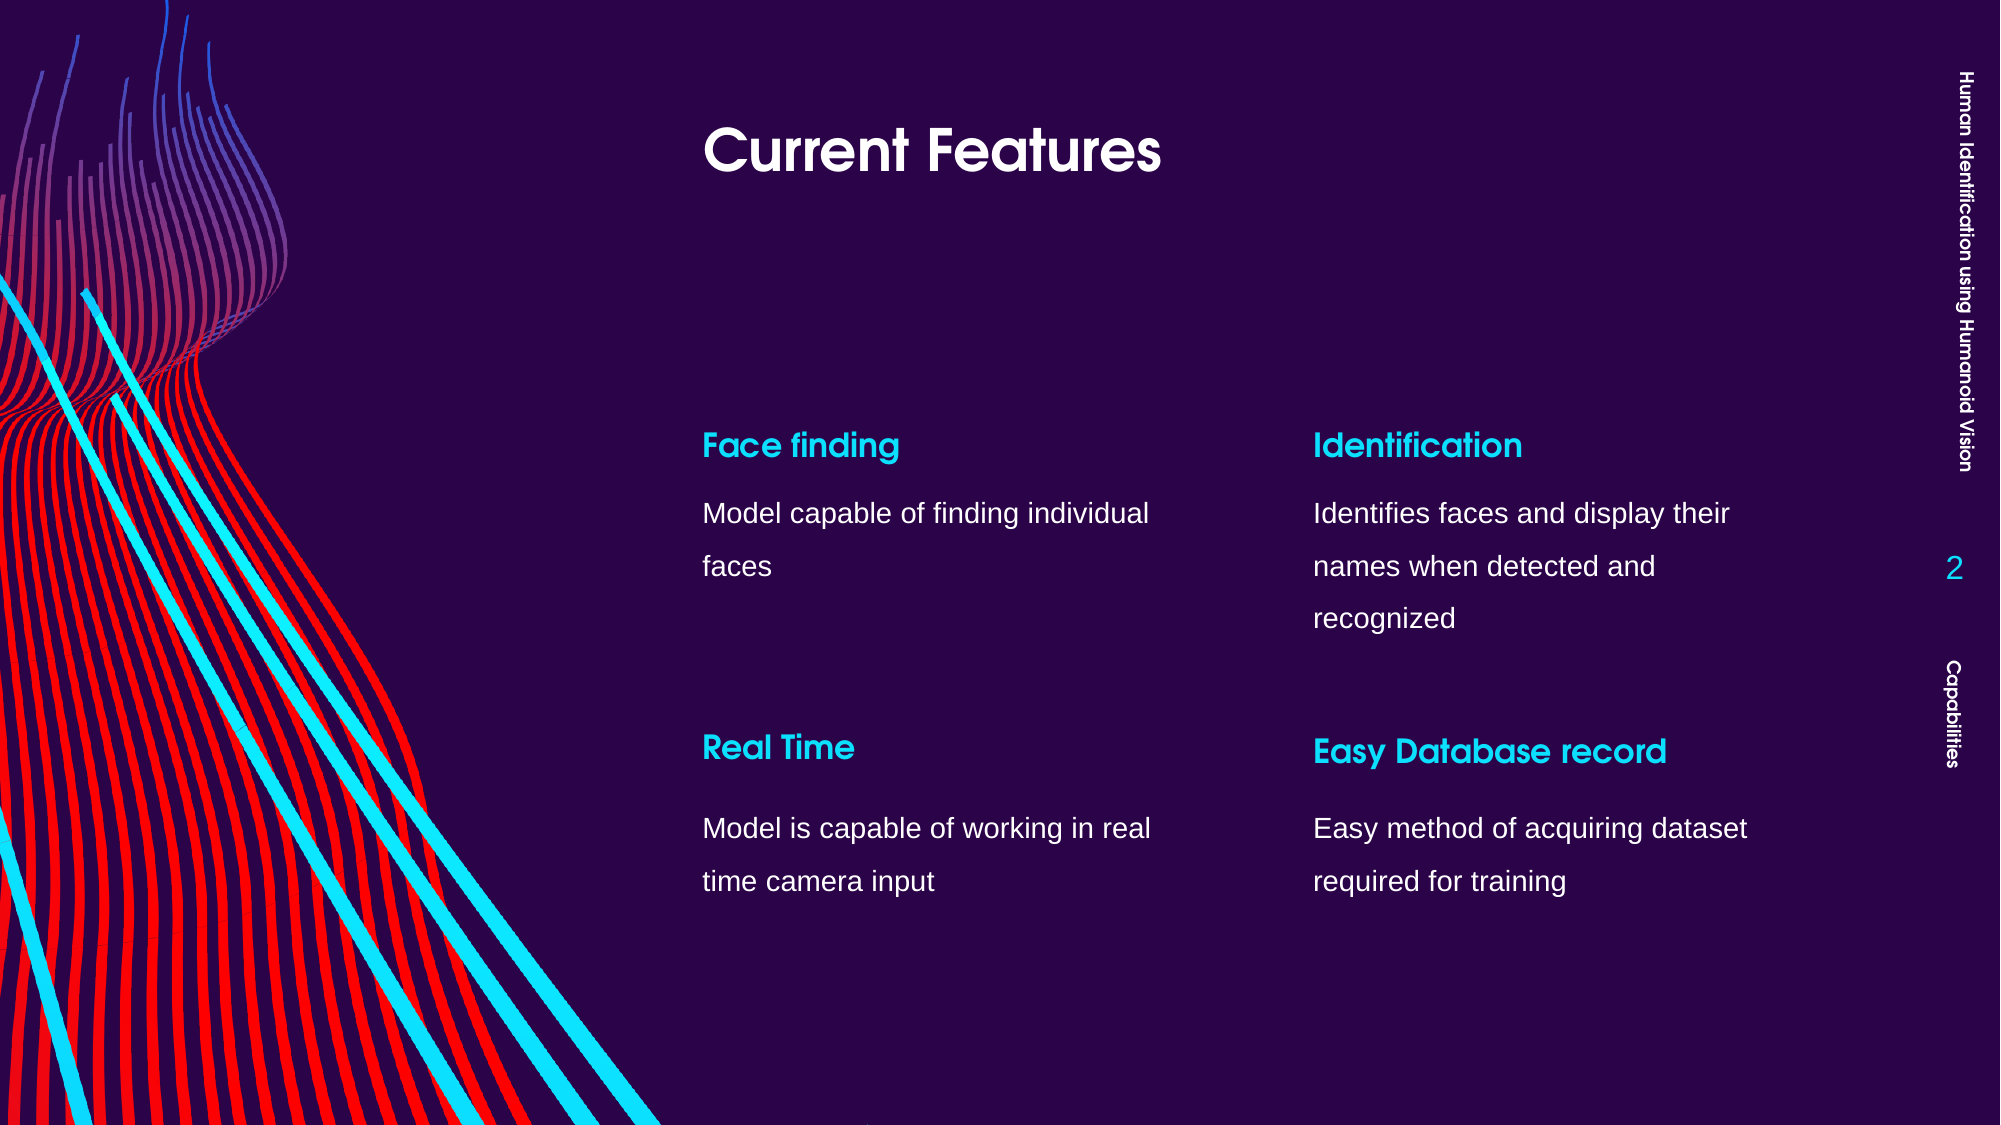

# Current Features
Human Identification using Humanoid Vision

Face finding
Identification
Model capable of finding individual faces
Identifies faces and display their names when detected and recognized
2
Real Time
Easy Database record
Model is capable of working in real time camera input
Easy method of acquiring dataset required for training
Capabilities